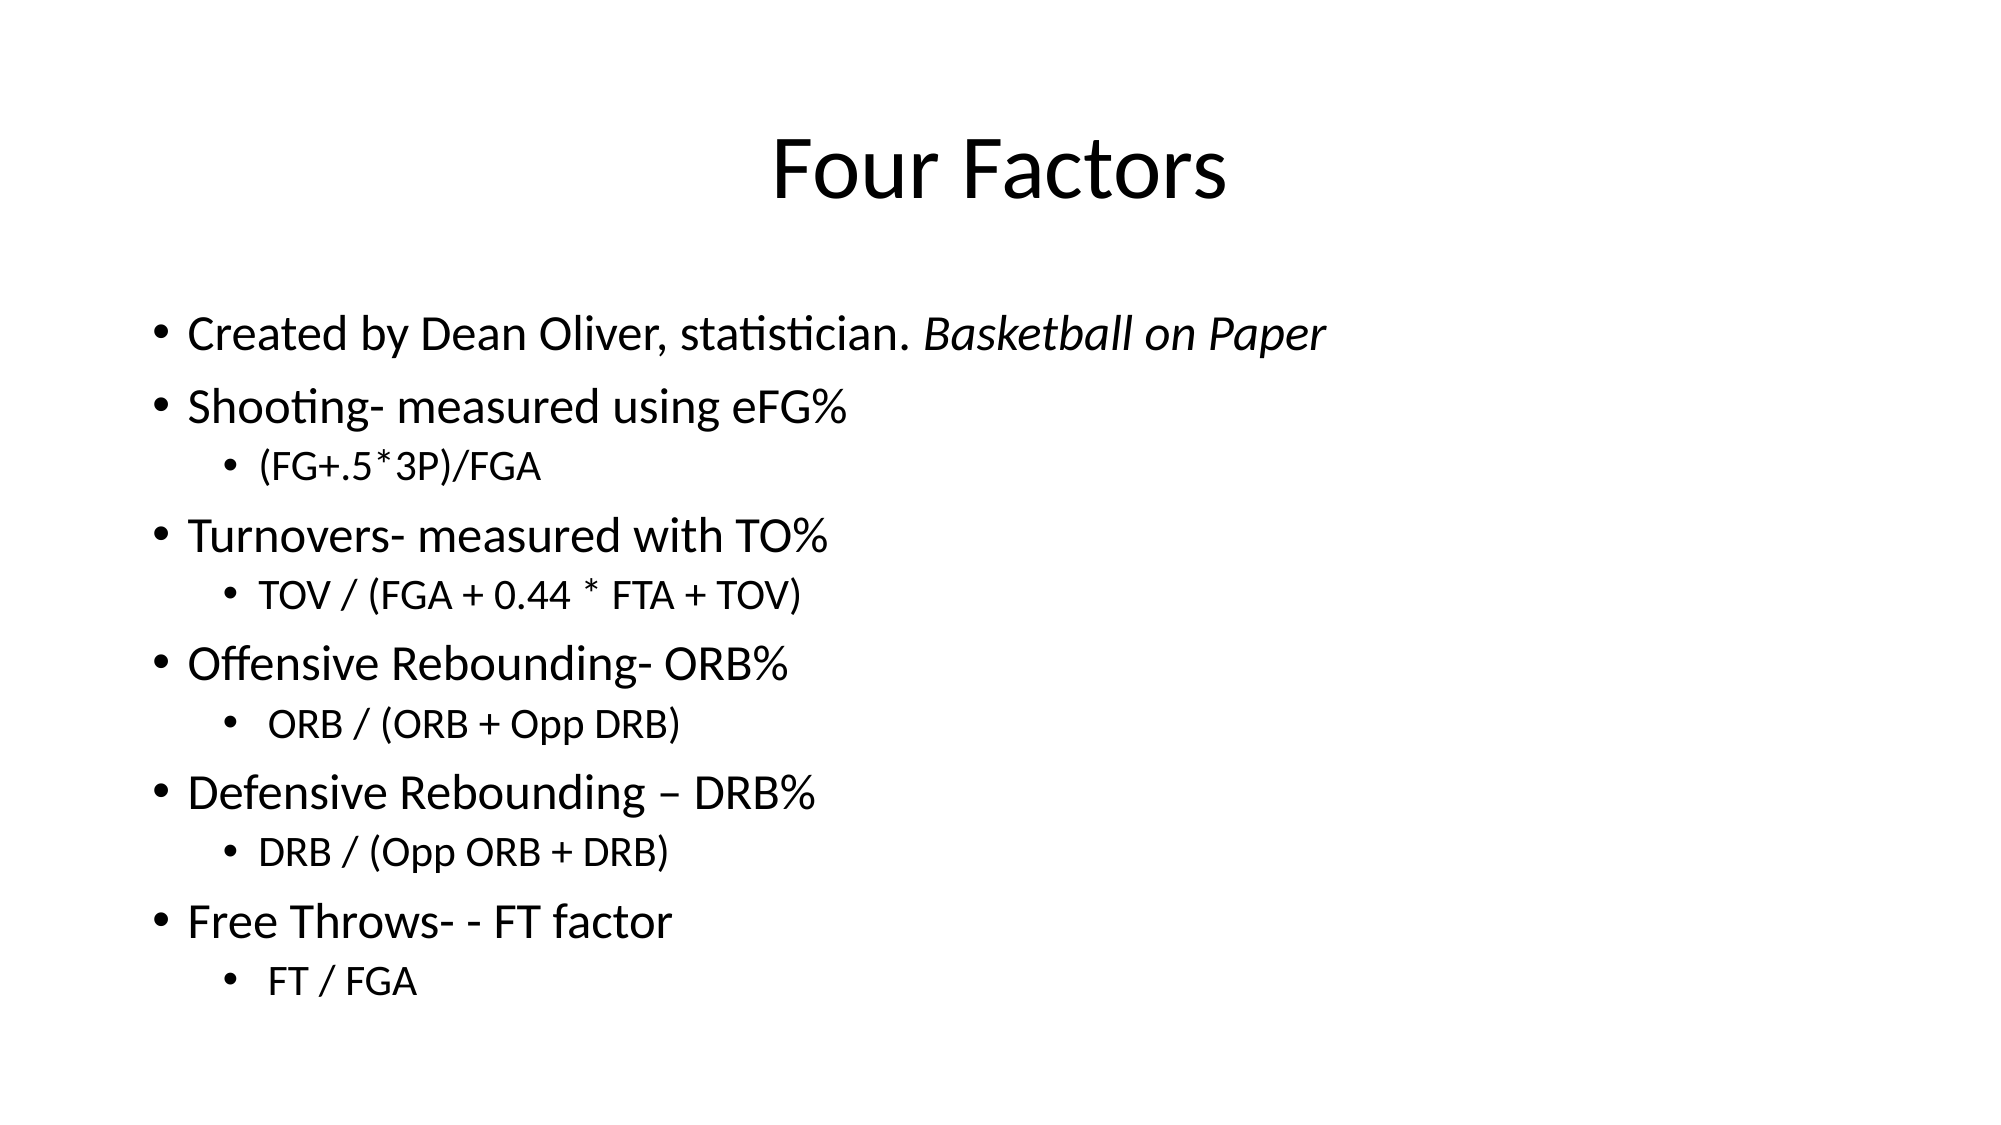

# Four Factors
Created by Dean Oliver, statistician. Basketball on Paper
Shooting- measured using eFG%
(FG+.5*3P)/FGA
Turnovers- measured with TO%
TOV / (FGA + 0.44 * FTA + TOV)
Offensive Rebounding- ORB%
 ORB / (ORB + Opp DRB)
Defensive Rebounding – DRB%
DRB / (Opp ORB + DRB)
Free Throws- - FT factor
 FT / FGA